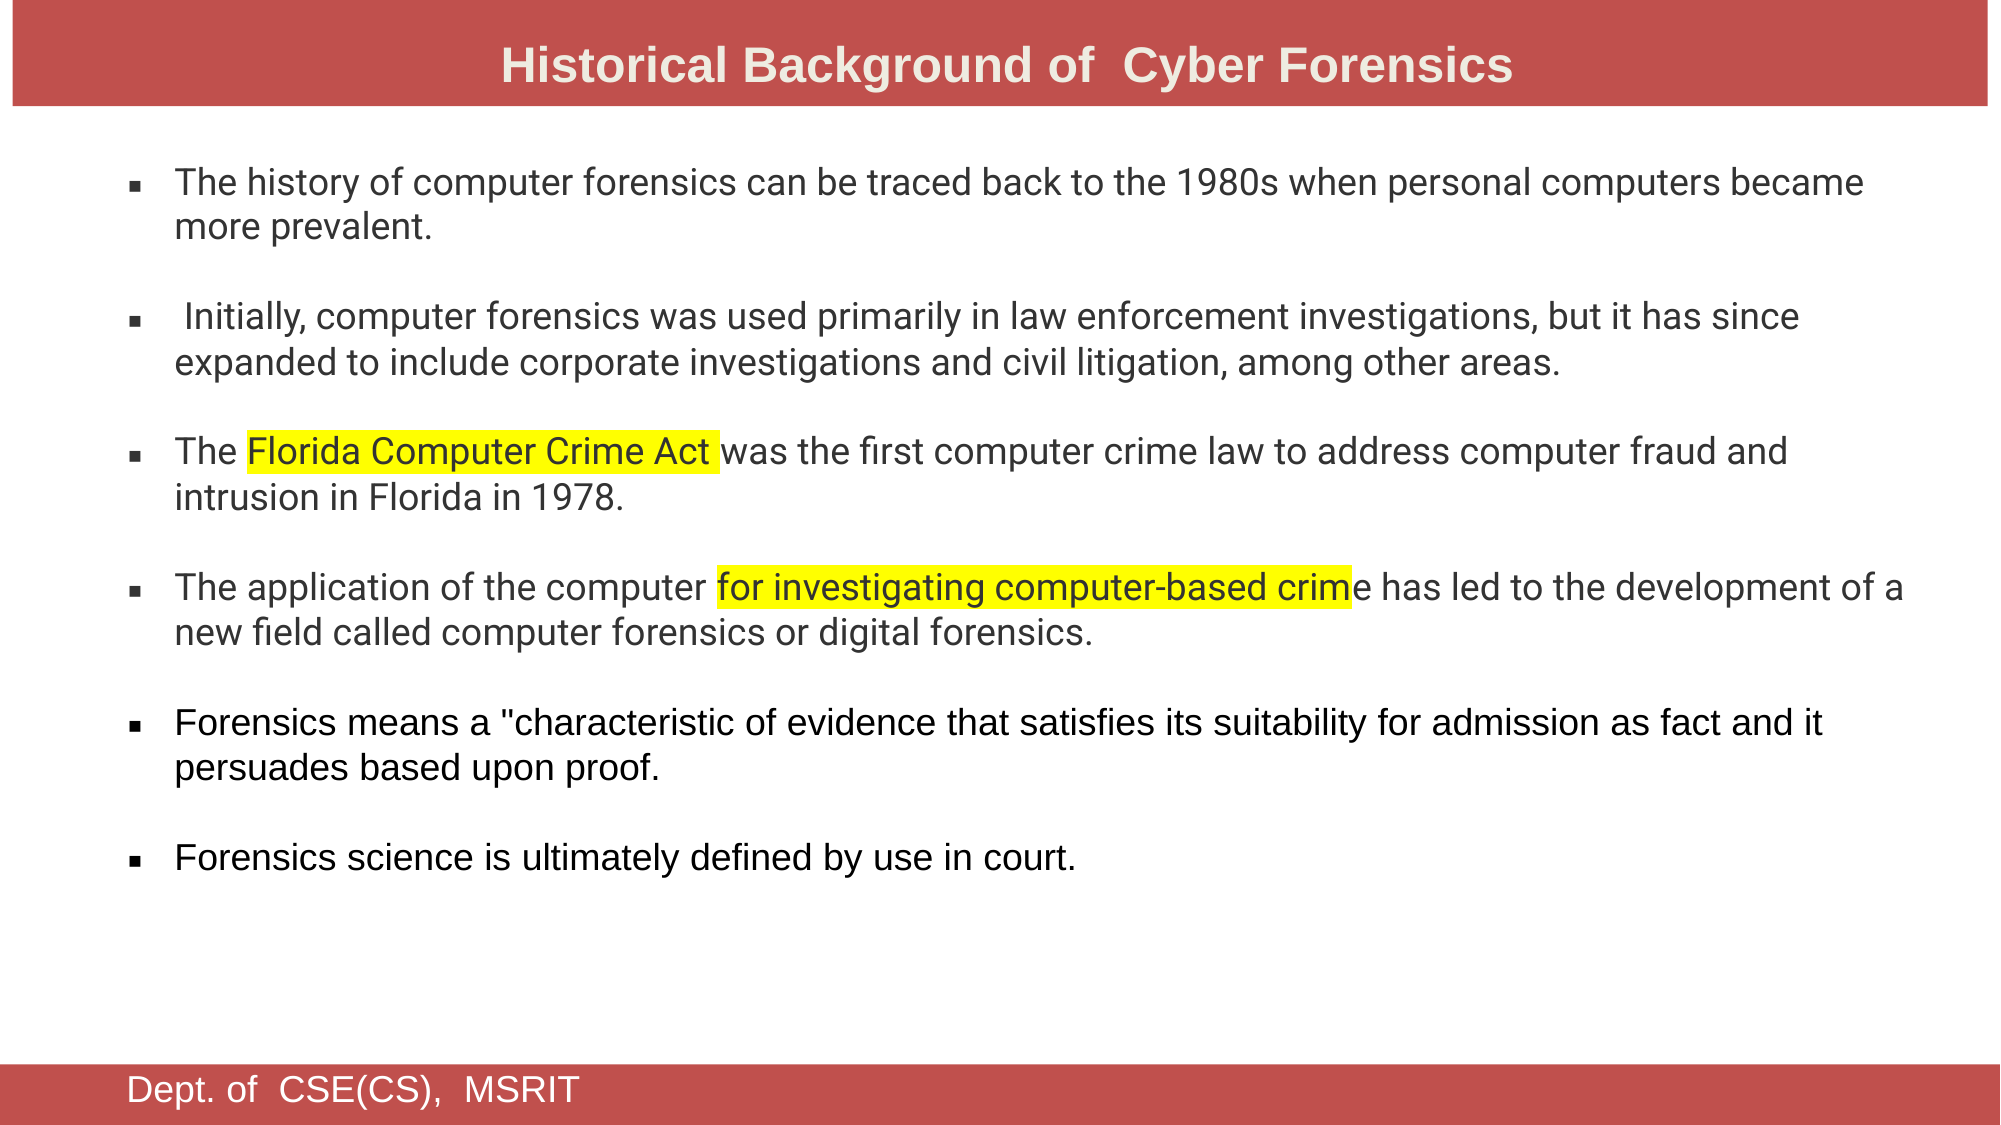

Historical Background of  Cyber Forensics
The history of computer forensics can be traced back to the 1980s when personal computers became more prevalent.

 Initially, computer forensics was used primarily in law enforcement investigations, but it has since expanded to include corporate investigations and civil litigation, among other areas.

The Florida Computer Crime Act was the first computer crime law to address computer fraud and intrusion in Florida in 1978.

The application of the computer for investigating computer-based crime has led to the development of a new field called computer forensics or digital forensics.

Forensics means a "characteristic of evidence that satisfies its suitability for admission as fact and it persuades based upon proof.

Forensics science is ultimately defined by use in court.

Dept. of  CSE(CS),  MSRIT